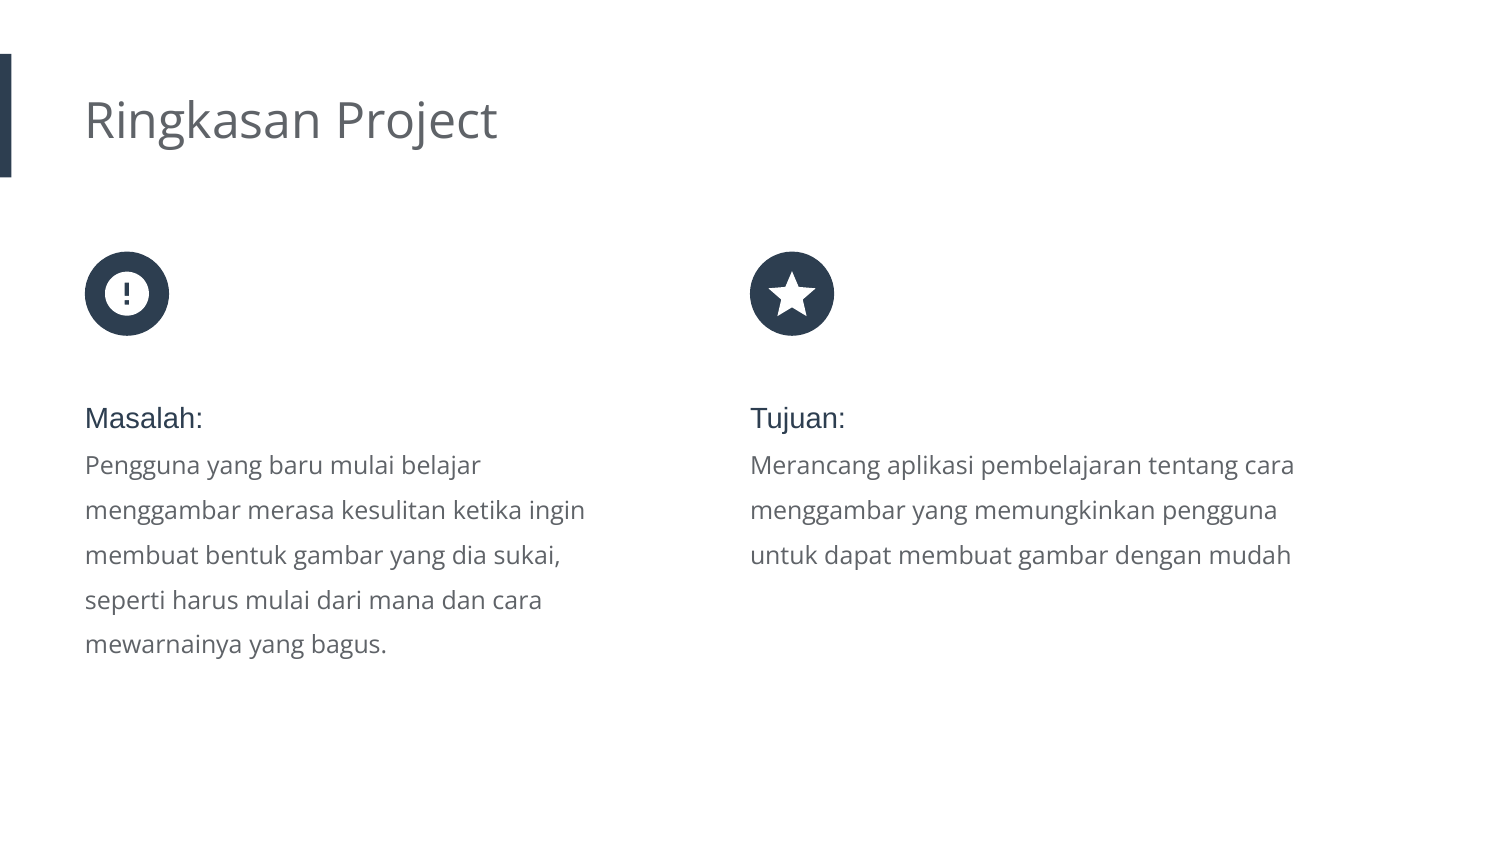

Ringkasan Project

Masalah:
Pengguna yang baru mulai belajar menggambar merasa kesulitan ketika ingin membuat bentuk gambar yang dia sukai, seperti harus mulai dari mana dan cara mewarnainya yang bagus.
Tujuan:
Merancang aplikasi pembelajaran tentang cara menggambar yang memungkinkan pengguna untuk dapat membuat gambar dengan mudah